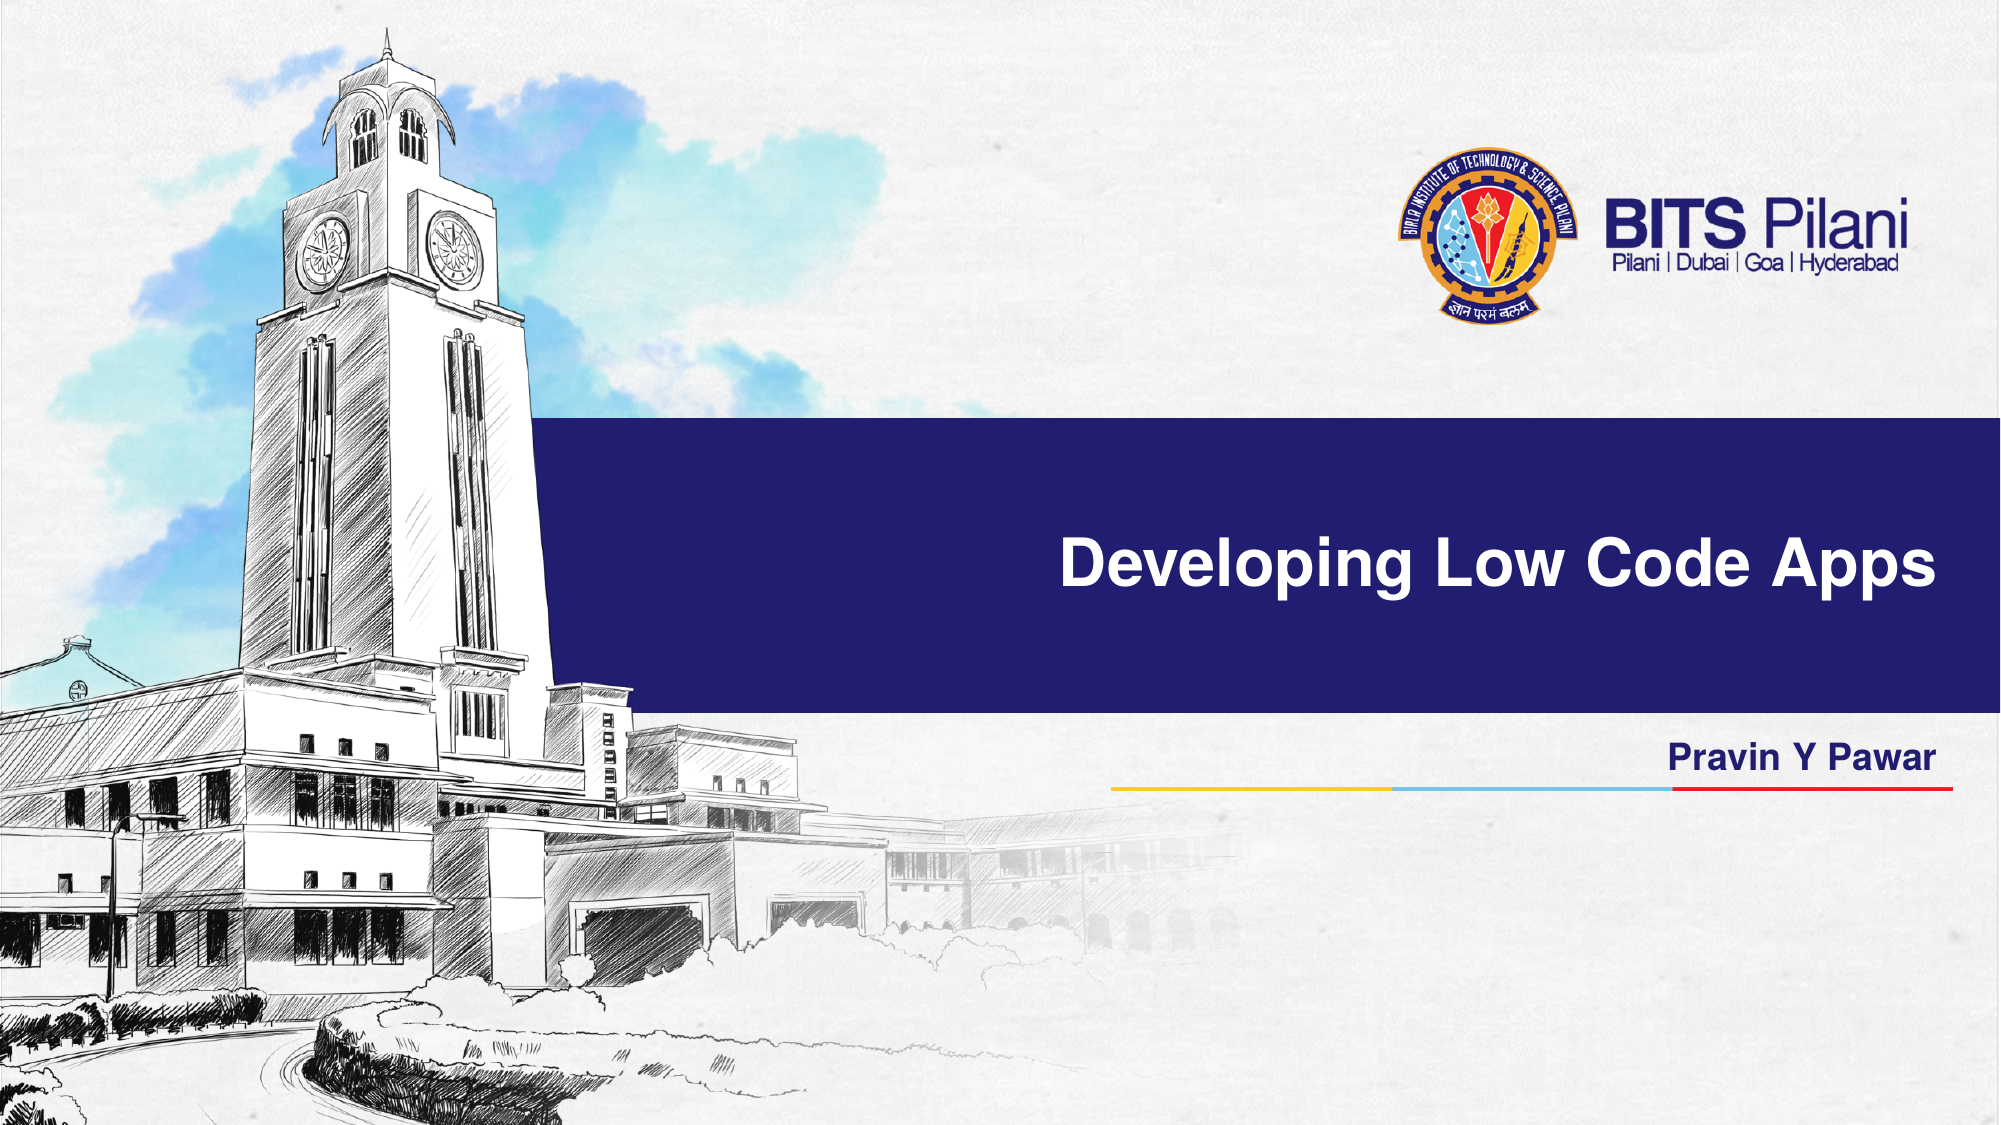

# Developing Low Code Apps
Pravin Y Pawar